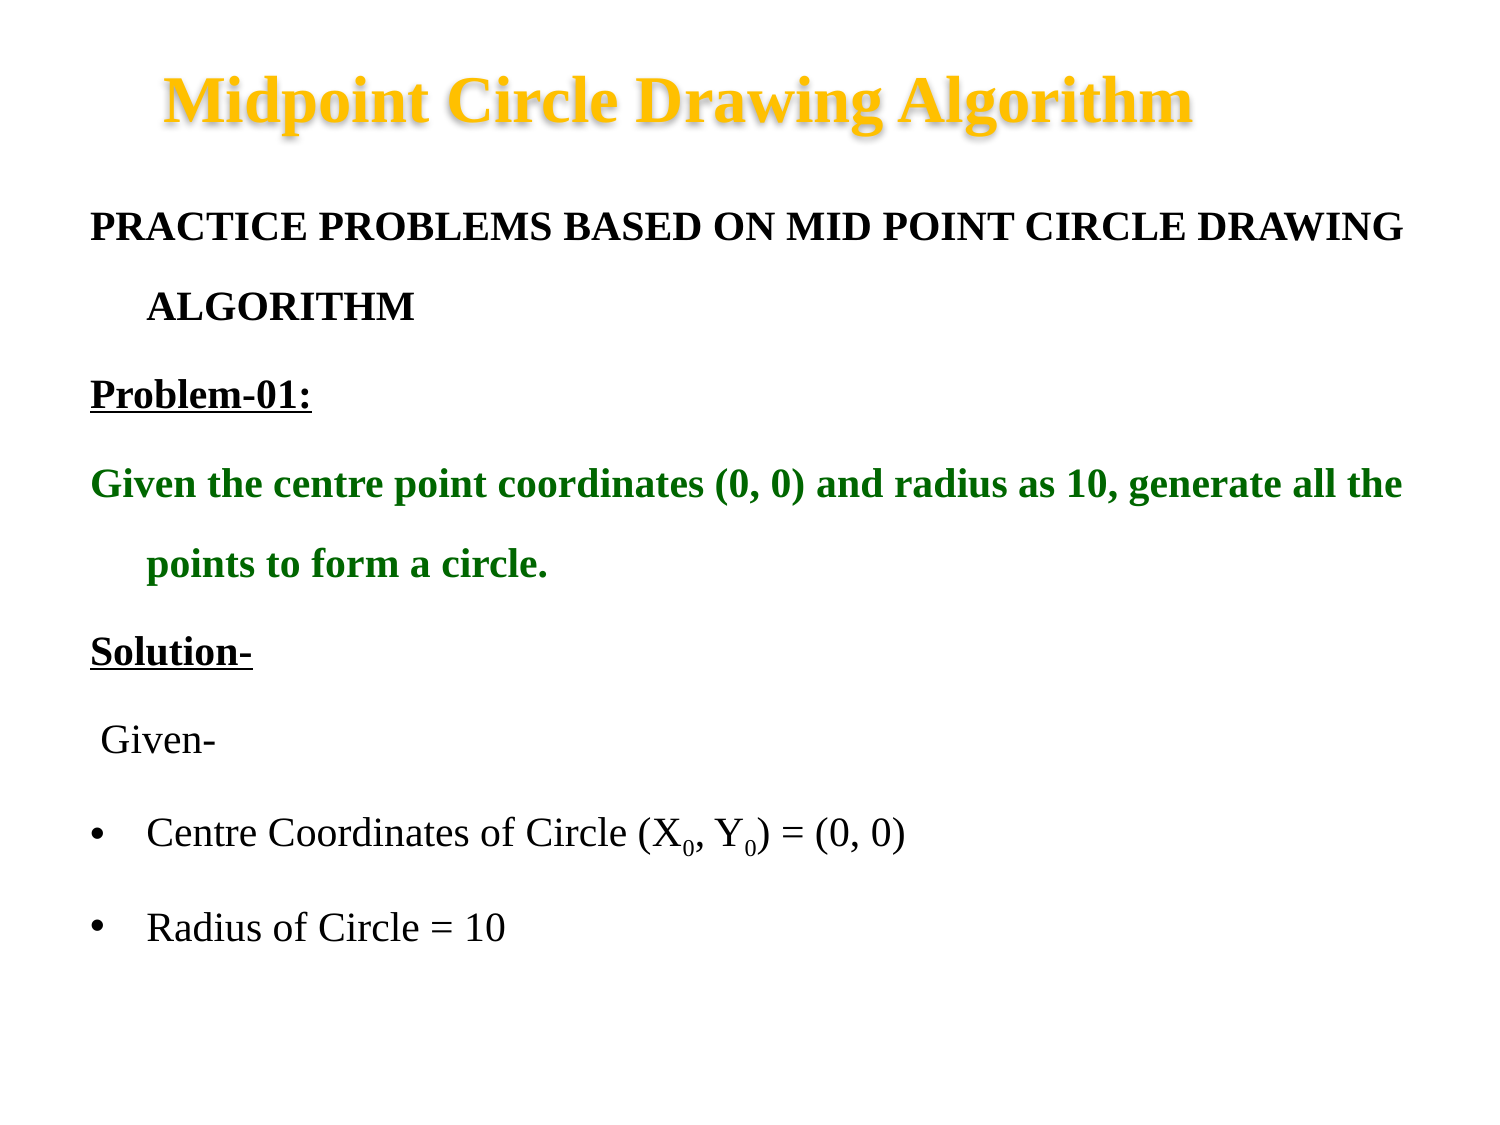

Midpoint Circle Drawing Algorithm
PRACTICE PROBLEMS BASED ON MID POINT CIRCLE DRAWING ALGORITHM
Problem-01:
Given the centre point coordinates (0, 0) and radius as 10, generate all the points to form a circle.
Solution-
 Given-
Centre Coordinates of Circle (X0, Y0) = (0, 0)
Radius of Circle = 10